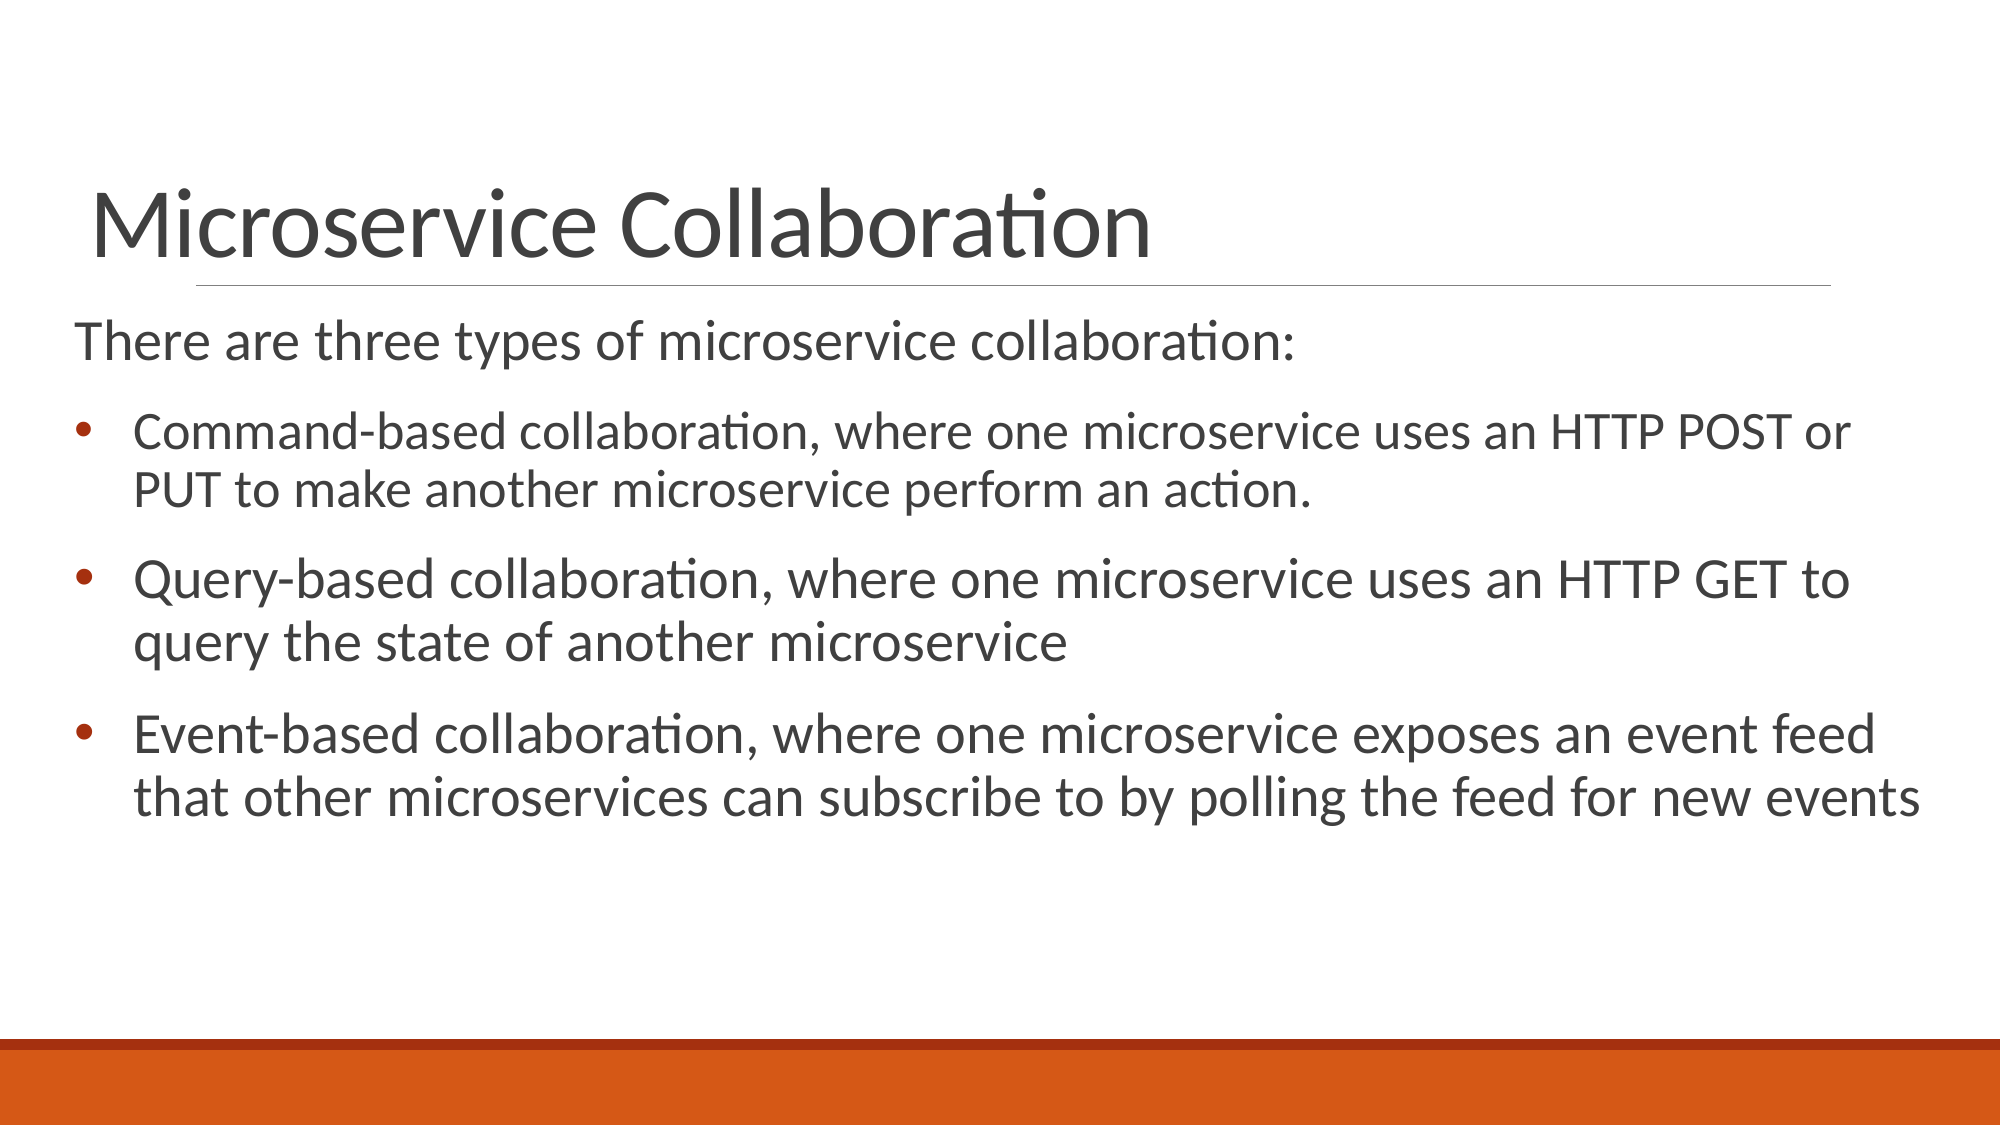

# Microservice Collaboration
There are three types of microservice collaboration:
Command-based collaboration, where one microservice uses an HTTP POST or PUT to make another microservice perform an action.
Query-based collaboration, where one microservice uses an HTTP GET to query the state of another microservice
Event-based collaboration, where one microservice exposes an event feed that other microservices can subscribe to by polling the feed for new events